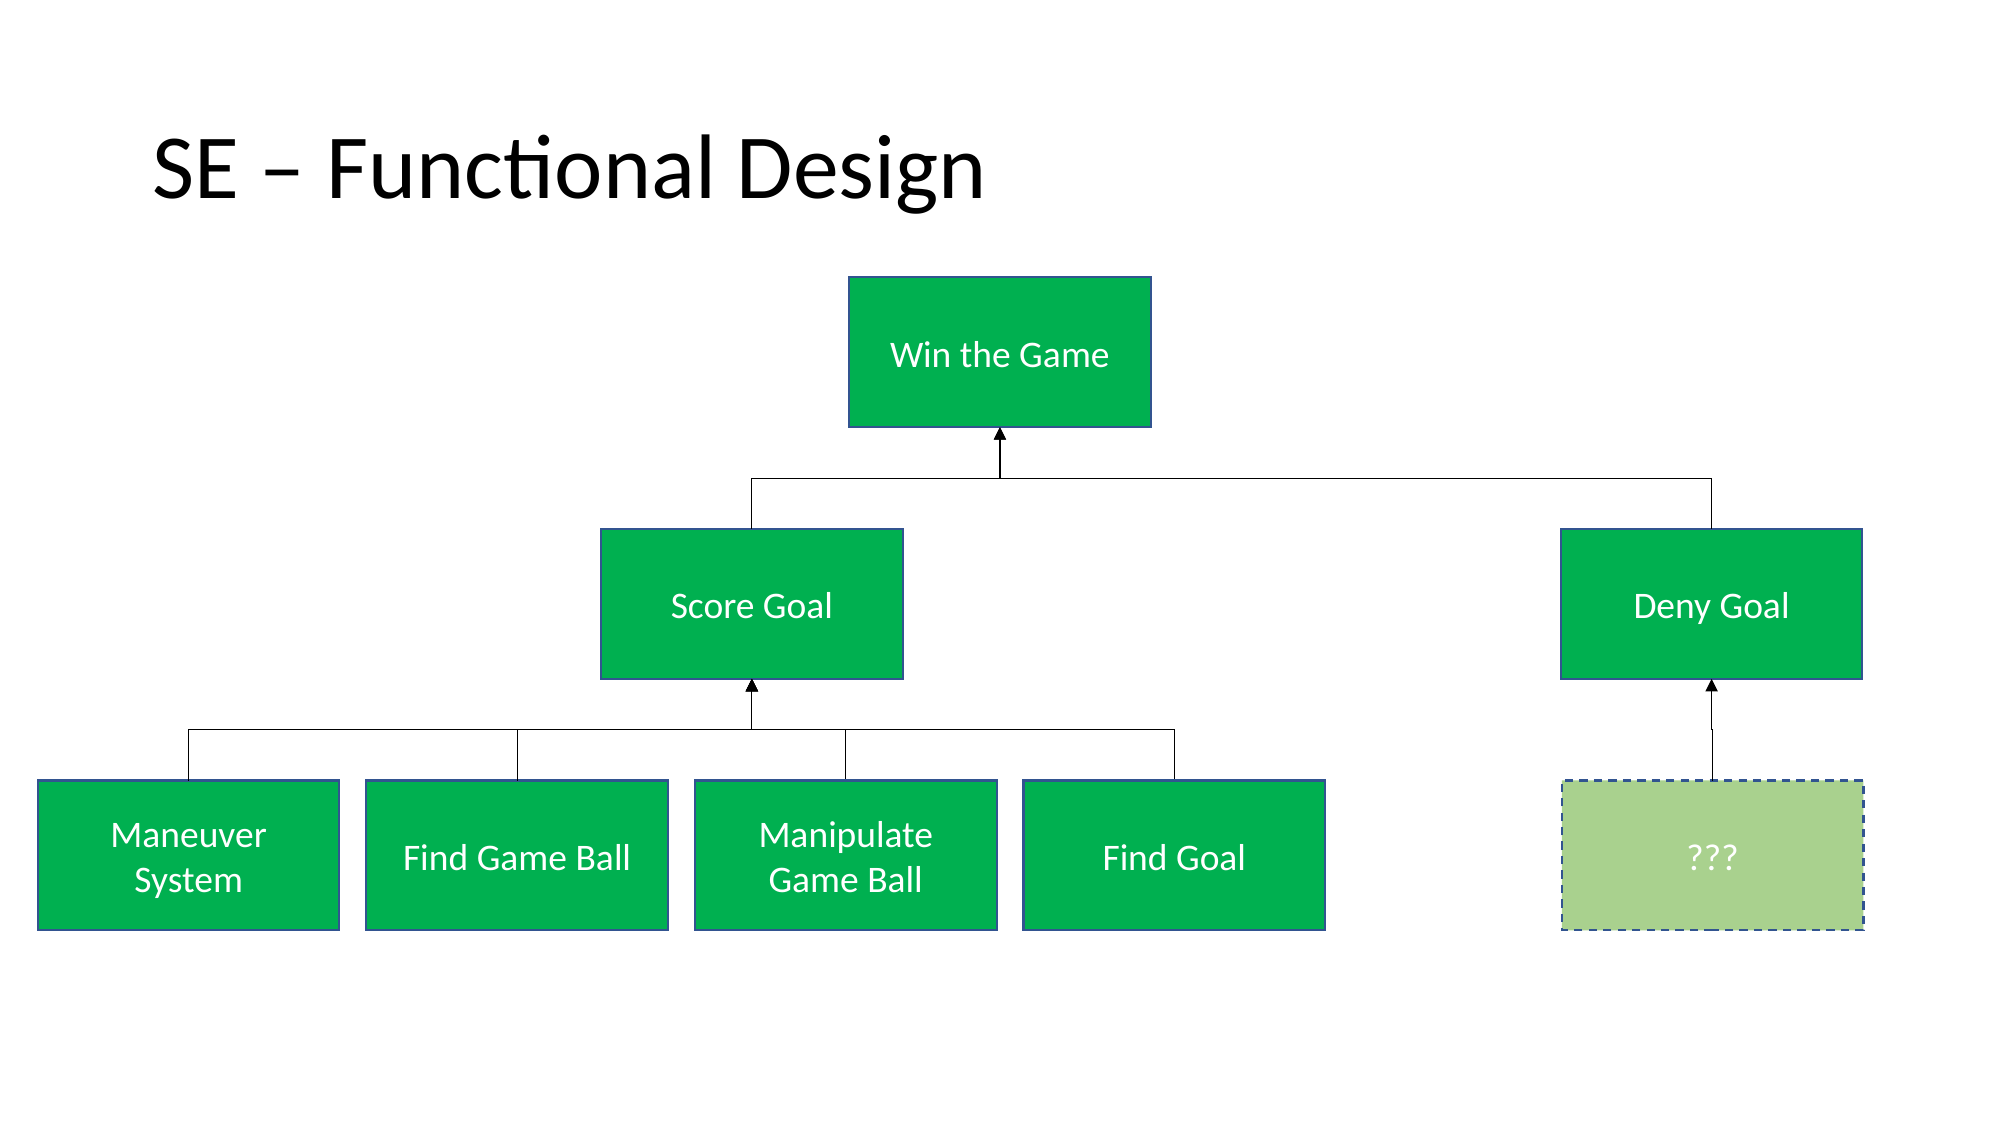

# SE – Functional Design
Win the Game
Deny Goal
Score Goal
Maneuver System
Find Game Ball
Manipulate Game Ball
Find Goal
???